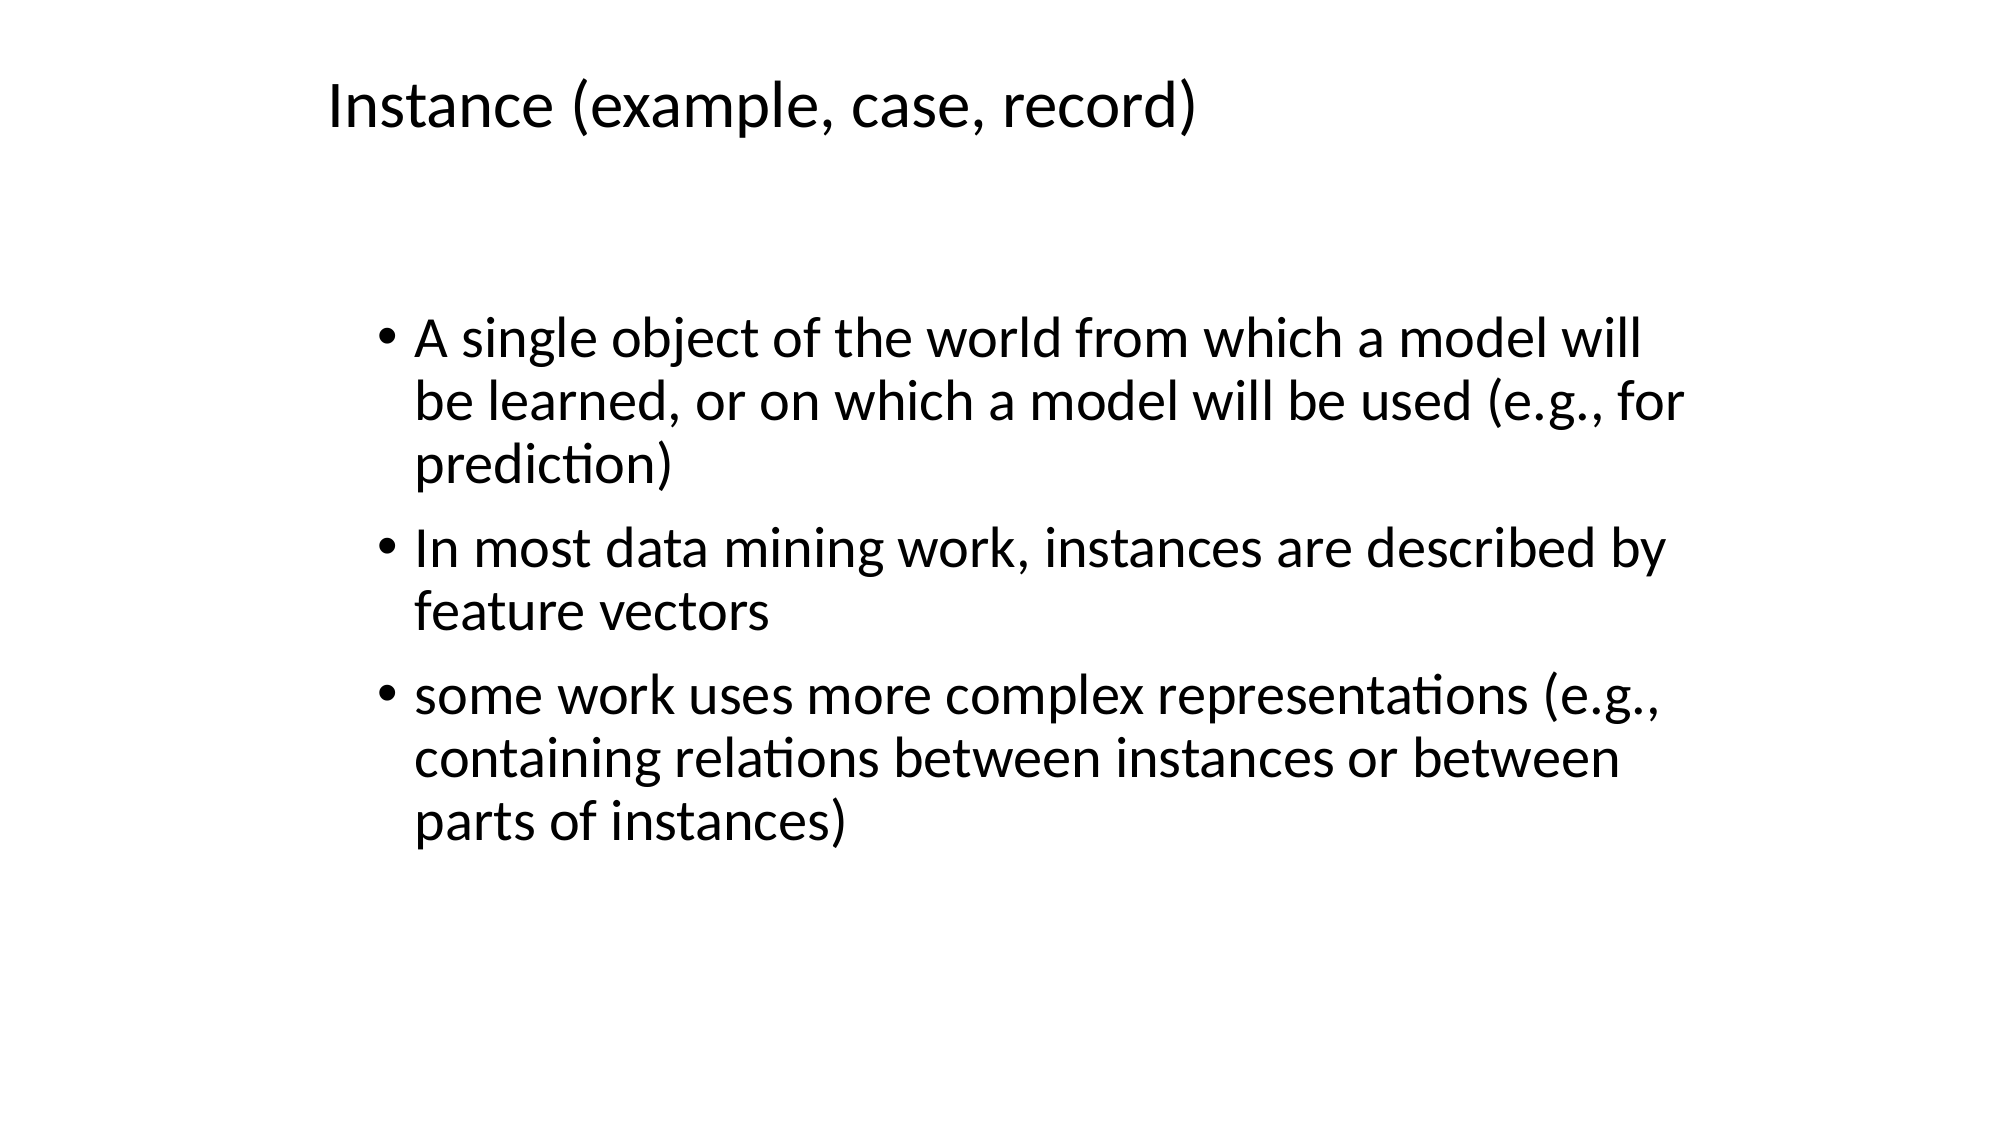

# Instance (example, case, record)
A single object of the world from which a model will be learned, or on which a model will be used (e.g., for prediction)
In most data mining work, instances are described by feature vectors
some work uses more complex representations (e.g., containing relations between instances or between parts of instances)